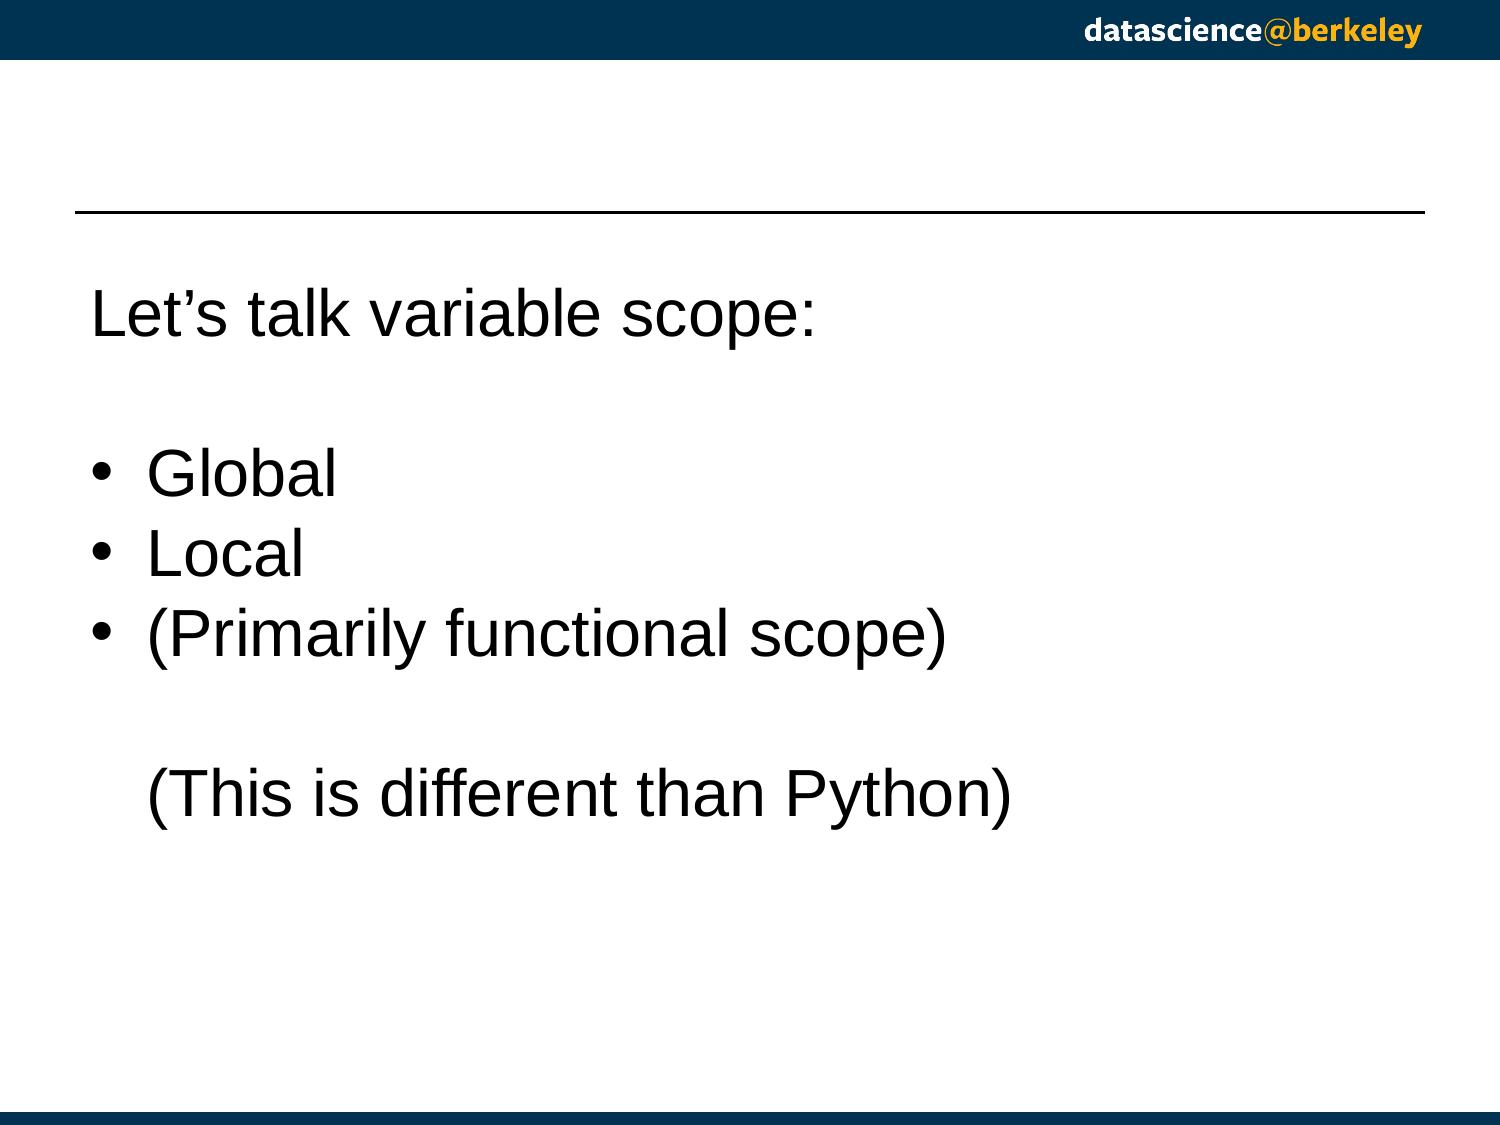

#
Let’s talk variable scope:

Global
Local
(Primarily functional scope)
(This is different than Python)